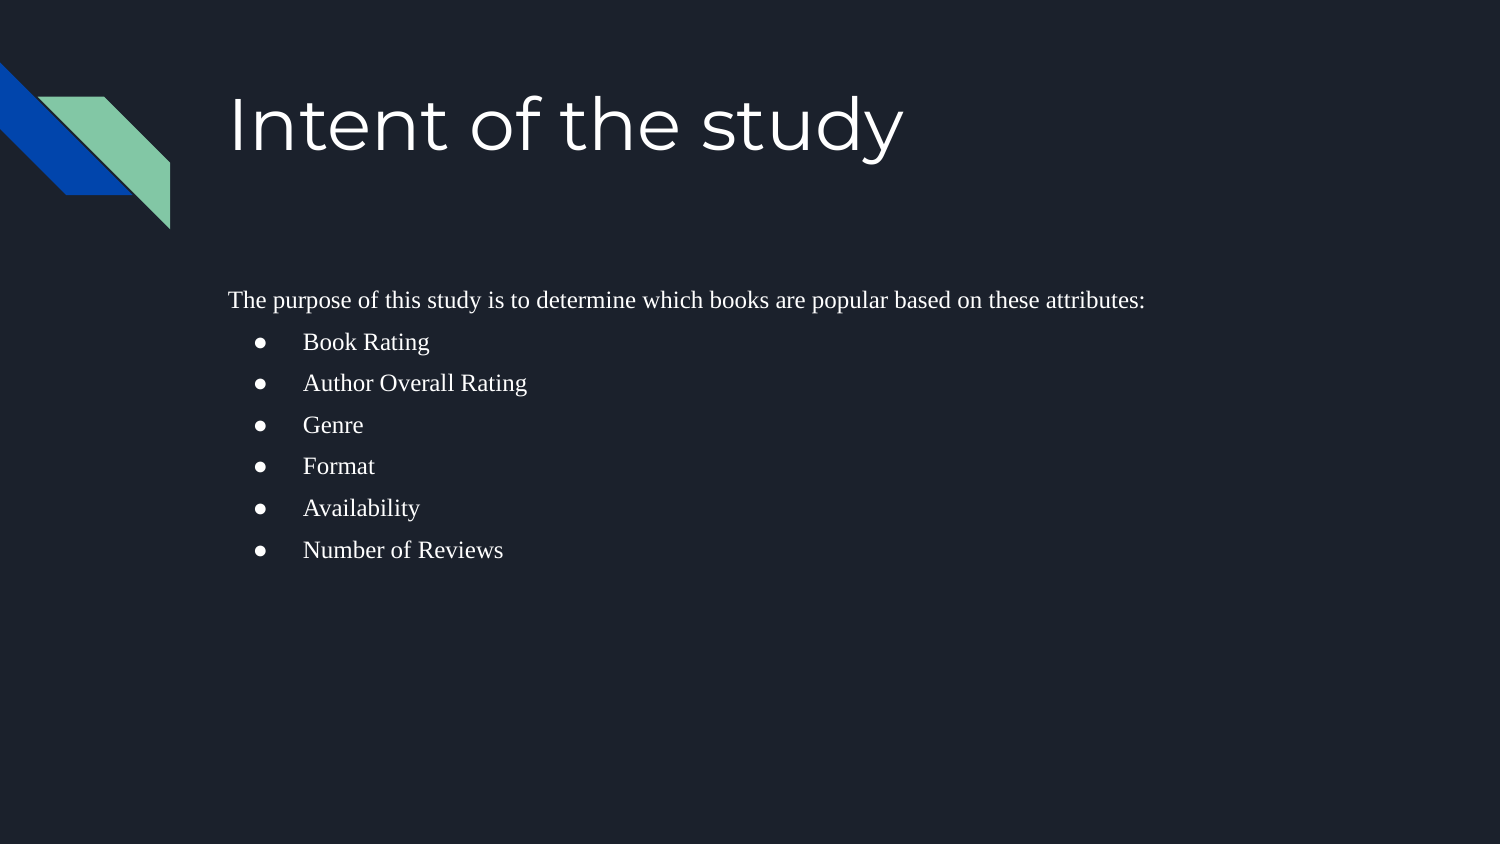

# Intent of the study
The purpose of this study is to determine which books are popular based on these attributes:
Book Rating
Author Overall Rating
Genre
Format
Availability
Number of Reviews